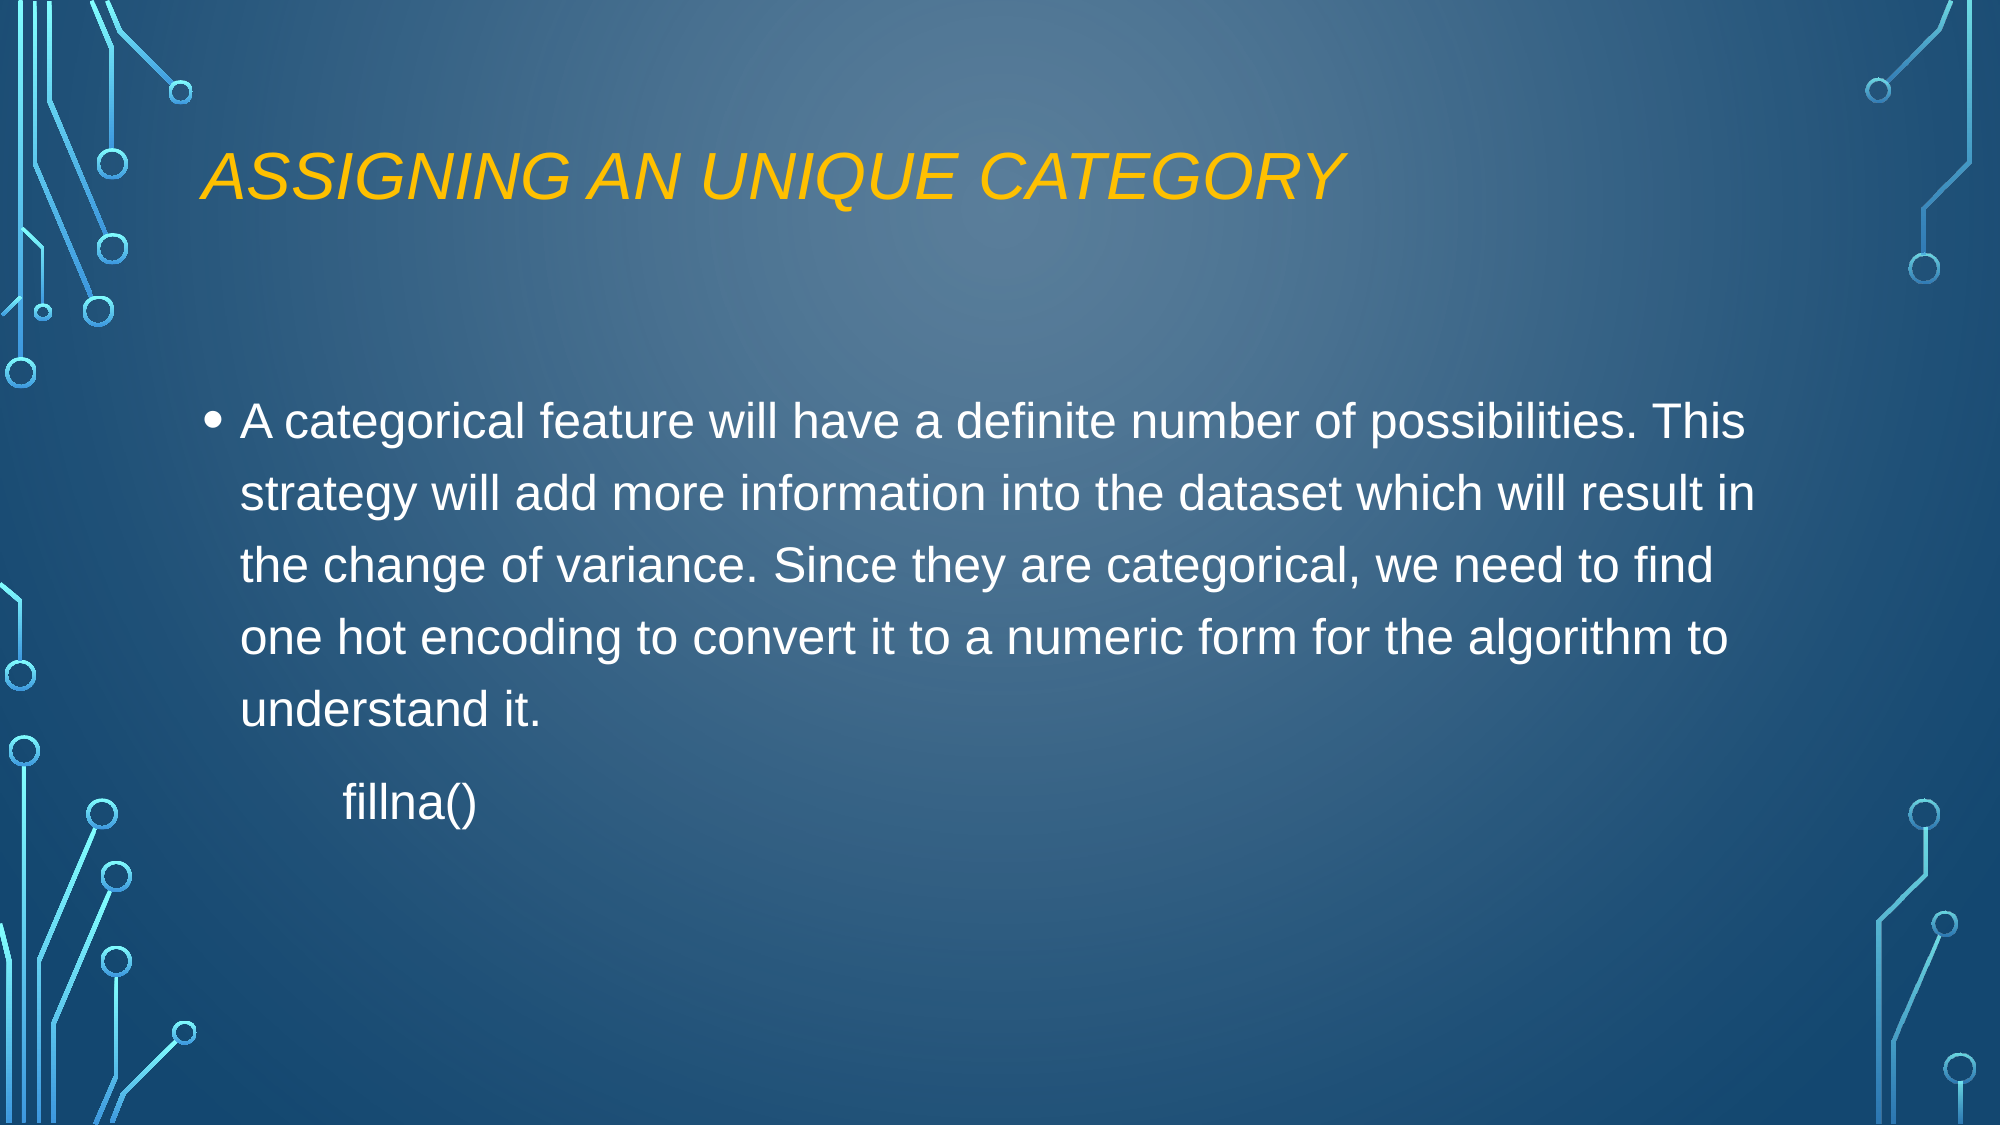

# Assigning An Unique Category
A categorical feature will have a definite number of possibilities. This strategy will add more information into the dataset which will result in the change of variance. Since they are categorical, we need to find one hot encoding to convert it to a numeric form for the algorithm to understand it.
          fillna()